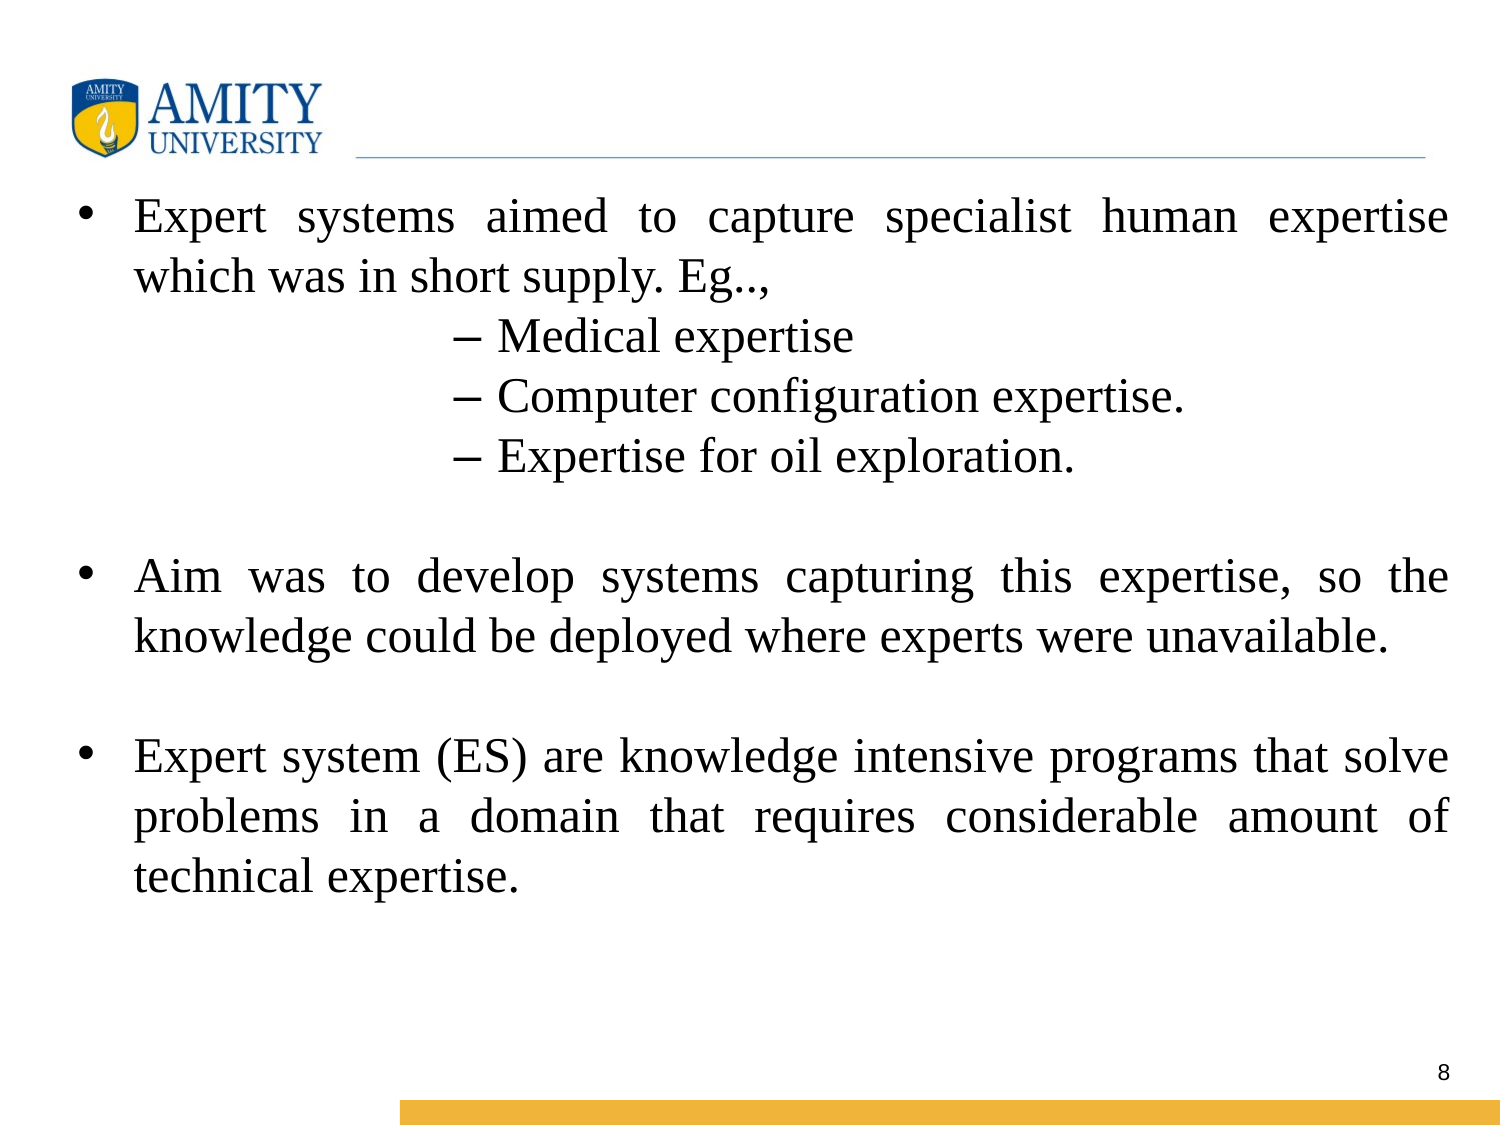

Expert systems aimed to capture specialist human expertise which was in short supply. Eg..,
                           – Medical expertise
                           – Computer configuration expertise.
                           – Expertise for oil exploration.

Aim was to develop systems capturing this expertise, so the knowledge could be deployed where experts were unavailable.

Expert system (ES) are knowledge intensive programs that solve problems in a domain that requires considerable amount of technical expertise.

8